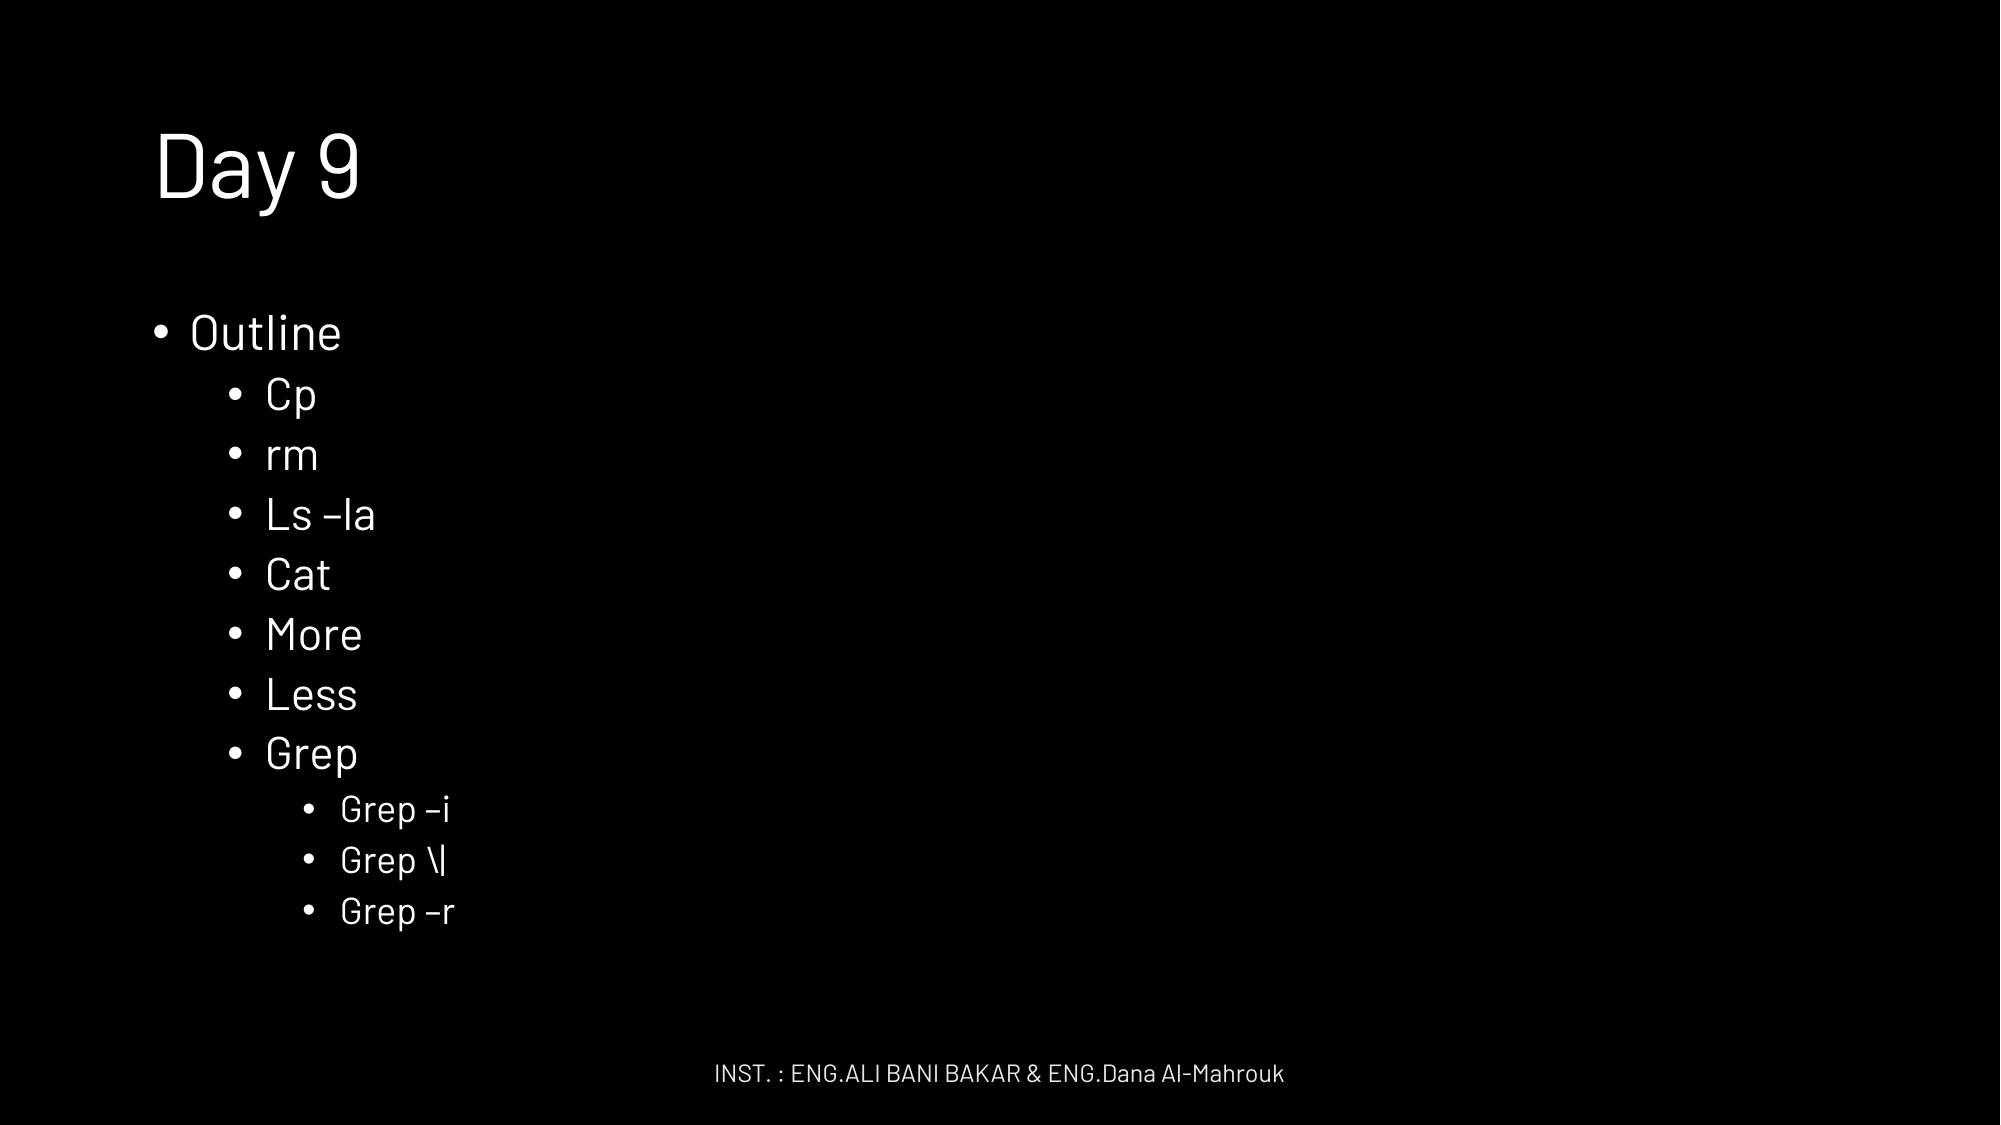

# Day 9
Outline
Cp
rm
Ls –la
Cat
More
Less
Grep
Grep –i
Grep \|
Grep –r

INST. : ENG.ALI BANI BAKAR & ENG.Dana Al-Mahrouk